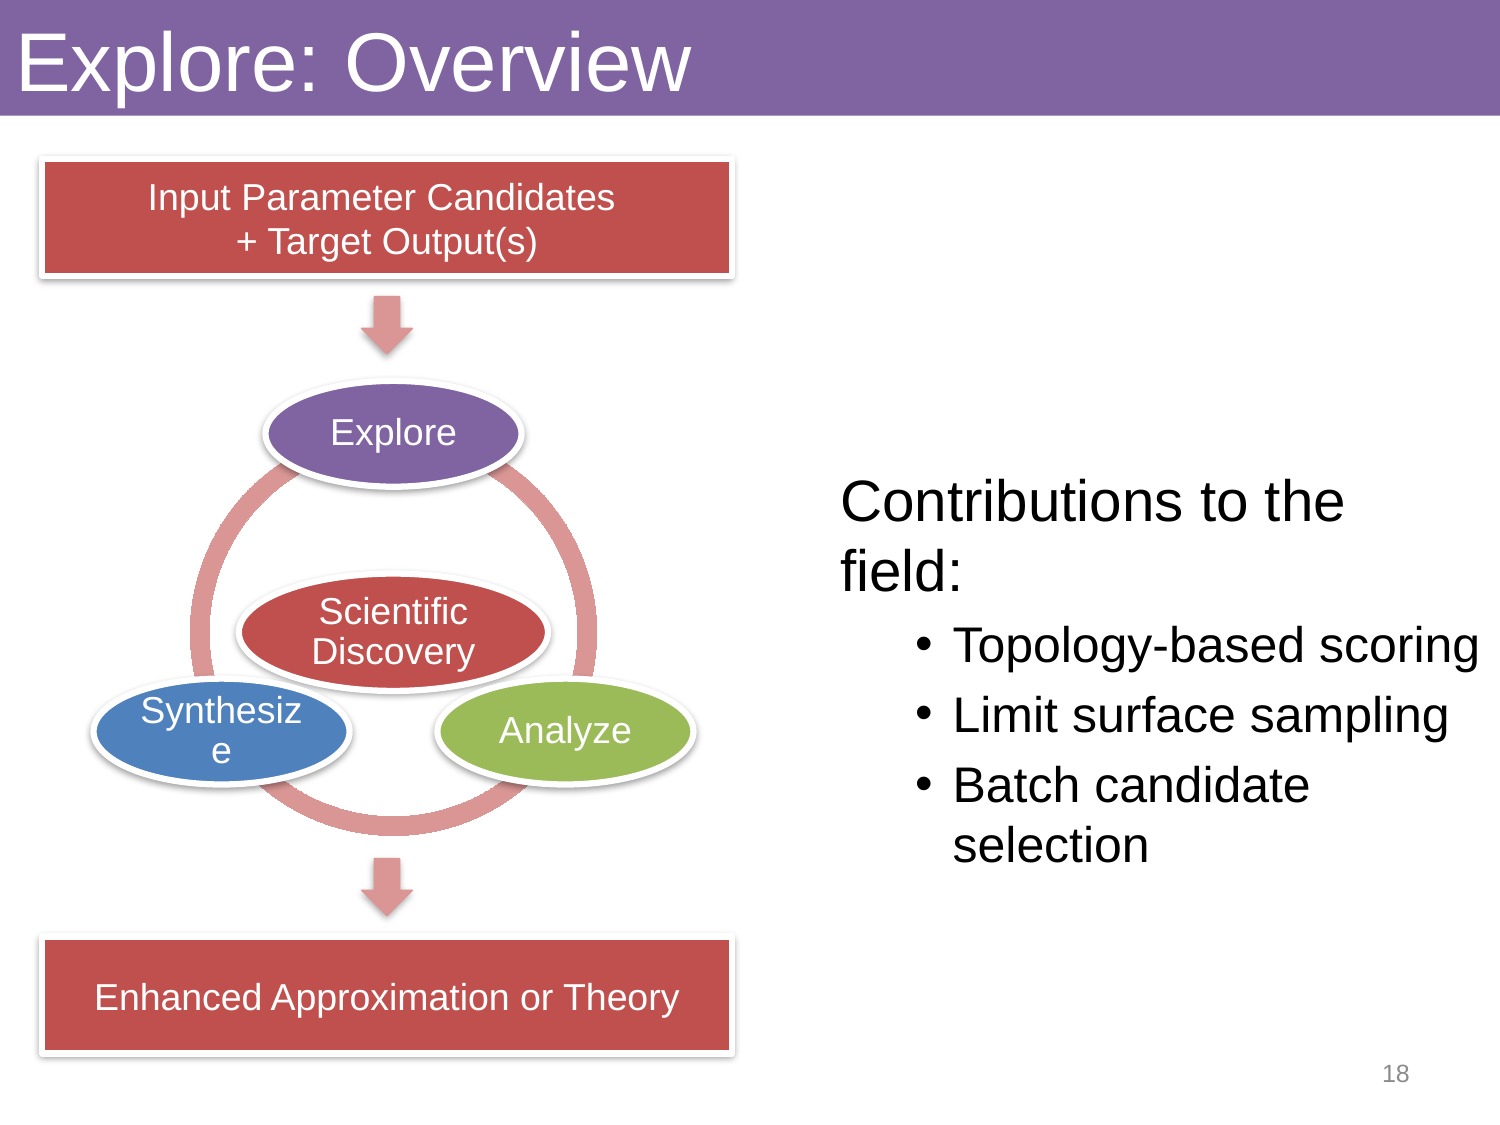

# Explore: Overview

Contributions to the field:
Topology-based scoring
Limit surface sampling
Batch candidate selection
Input Parameter Candidates
+ Target Output(s)

Scientific Discovery
Explore
Analyze
Synthesize

Enhanced Approximation or Theory
18